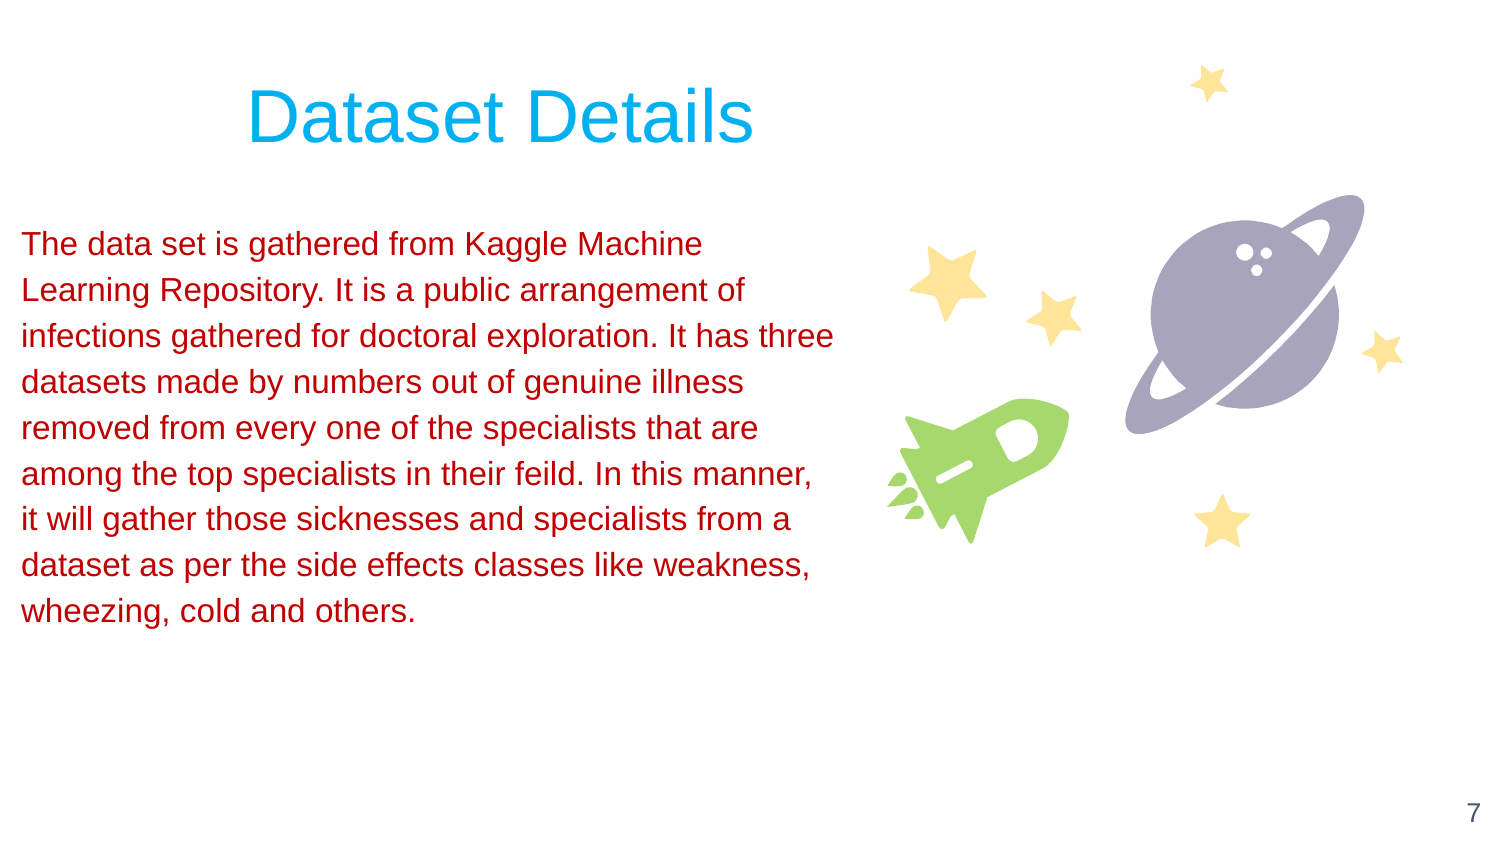

Dataset Details

The data set is gathered from Kaggle Machine Learning Repository. It is a public arrangement of infections gathered for doctoral exploration. It has three datasets made by numbers out of genuine illness removed from every one of the specialists that are among the top specialists in their feild. In this manner, it will gather those sicknesses and specialists from a dataset as per the side effects classes like weakness, wheezing, cold and others.

7